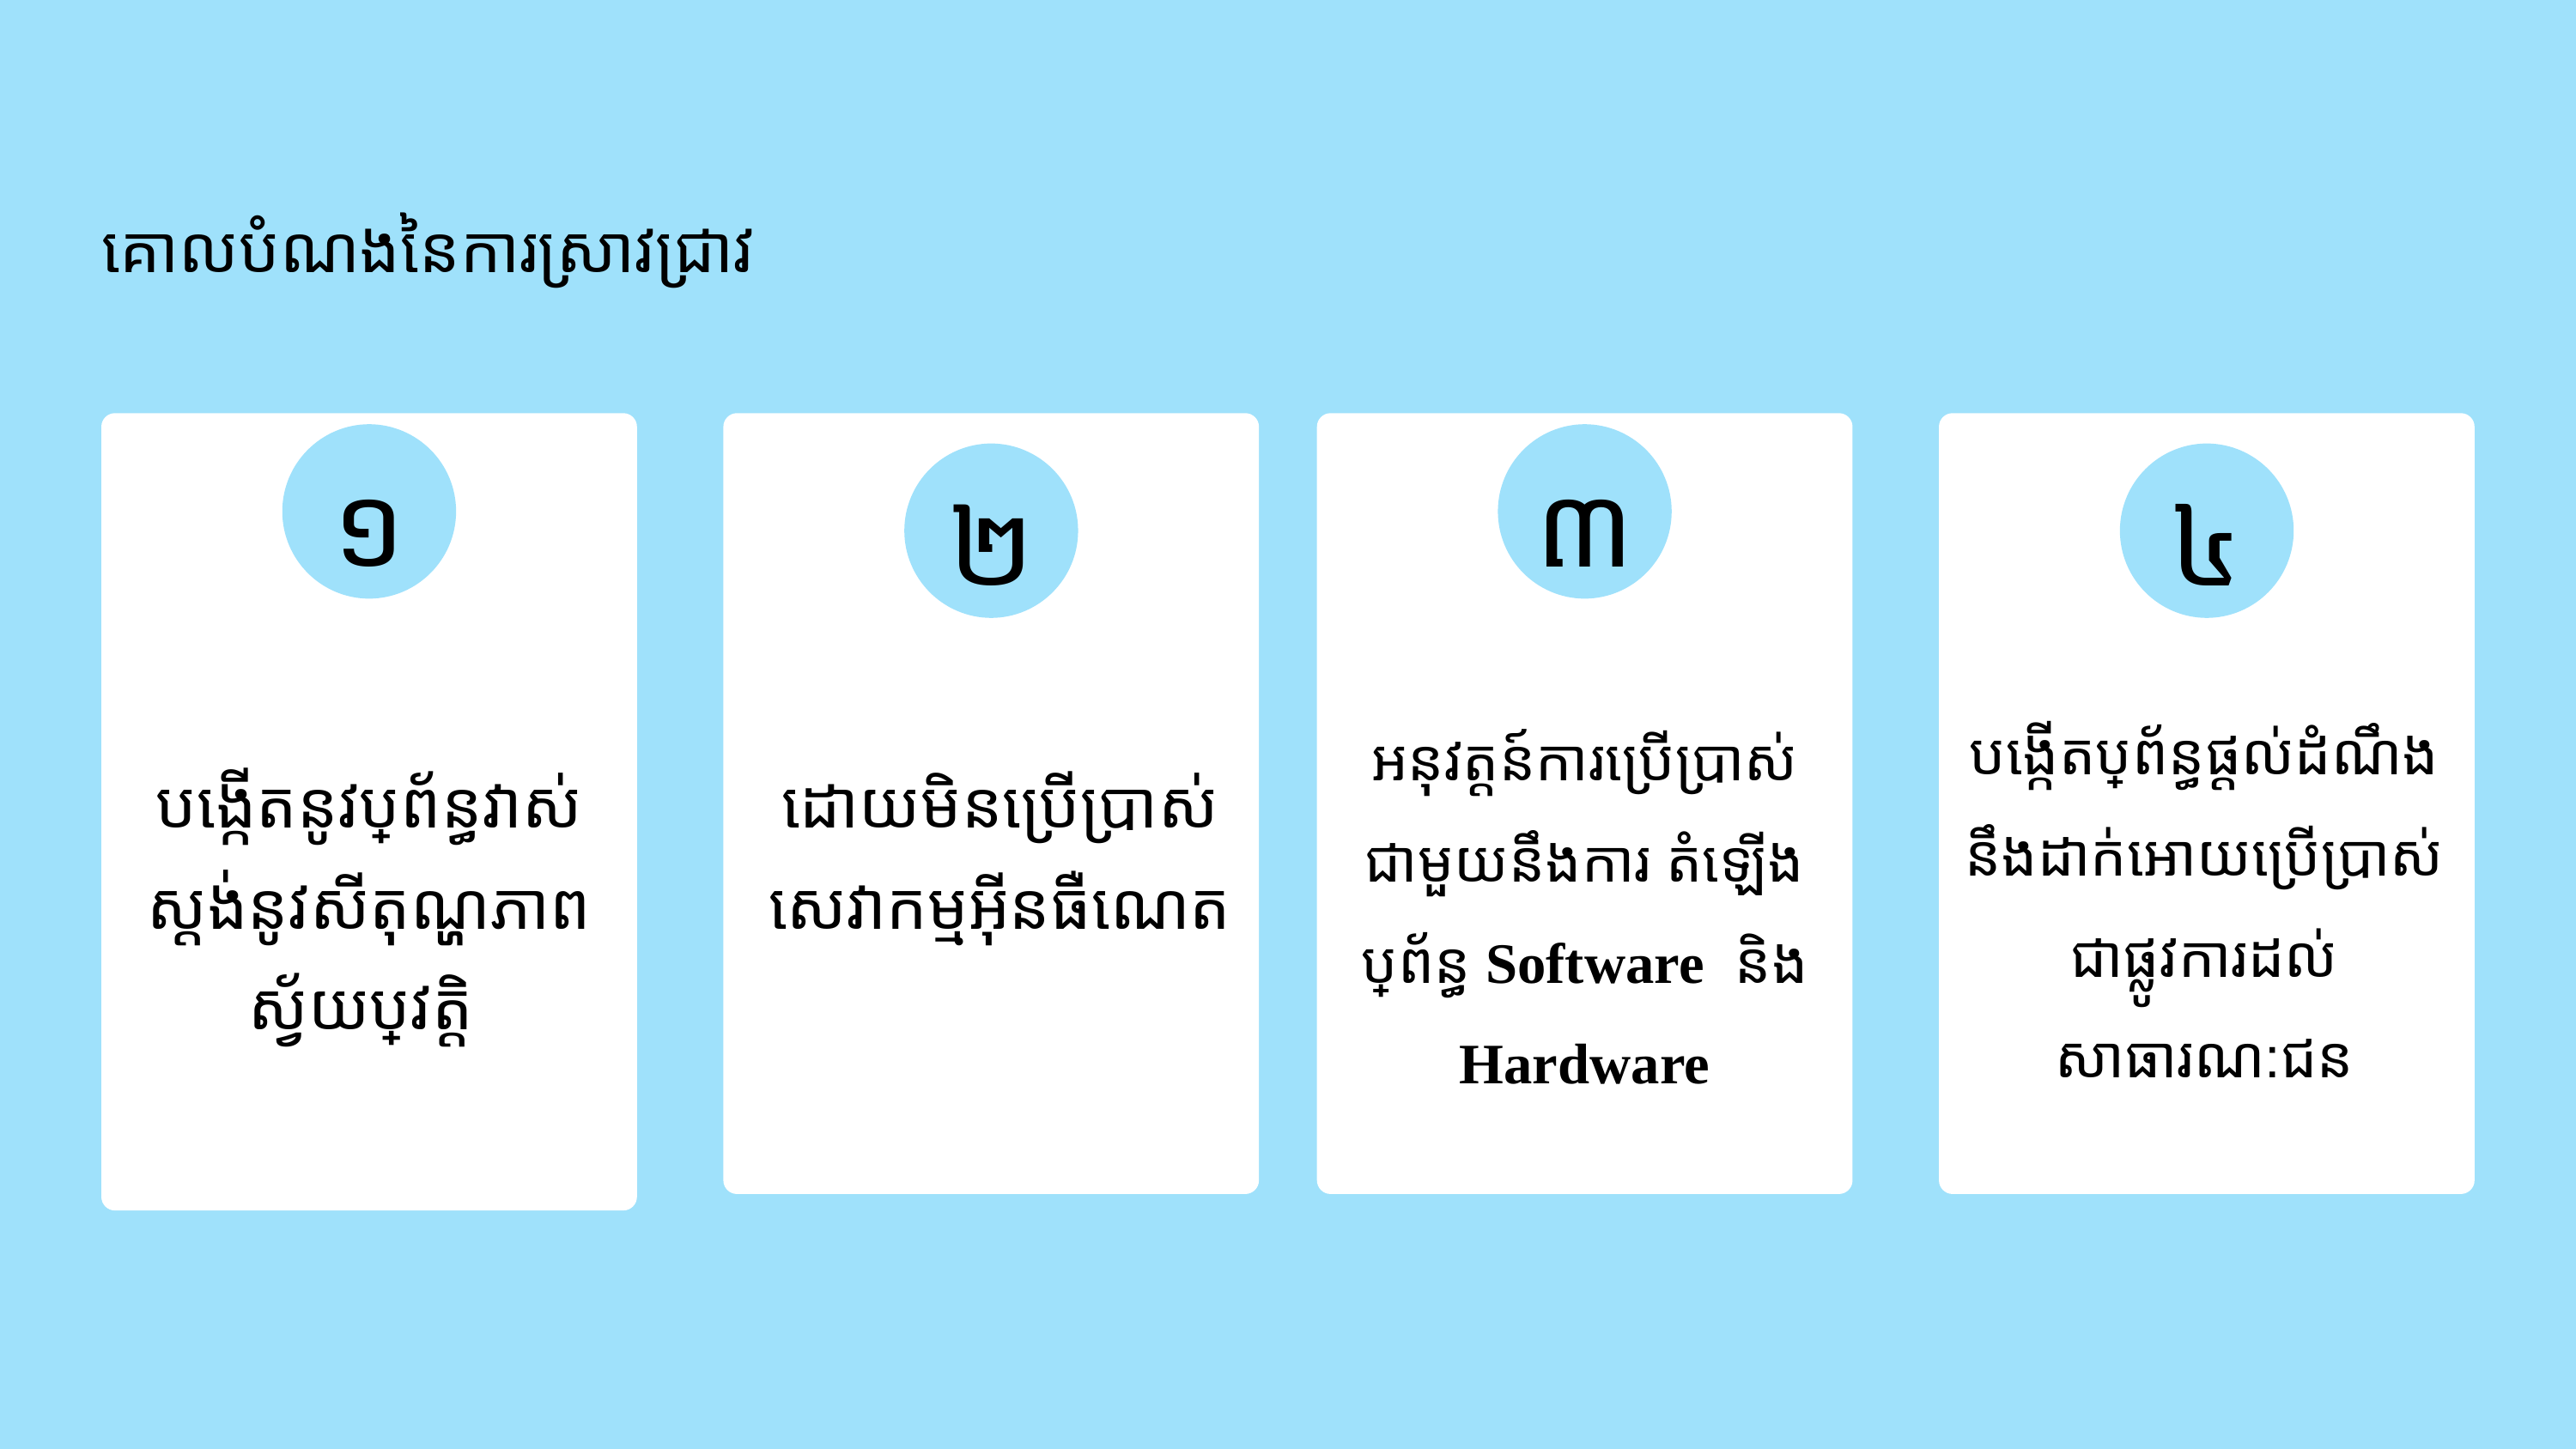

គោលបំណងនៃការស្រាវជ្រាវ
១
៣

២
៤

បង្កើតប្រព័ន្ធផ្តល់ដំណឹង នឹងដាក់អោយប្រើប្រាស់ជាផ្លូវការដល់ សាធារណ:ជន
អនុវត្តន៍ការប្រើប្រាស់ជាមួយនឹងការ តំឡើងប្រព័ន្ធ Software  និង Hardware
បង្កើតនូវប្រព័ន្ធវាស់ស្តង់នូវសីតុណ្ហភាពស្វ័យប្រវត្តិ
ដោយមិនប្រើប្រាស់សេវាកម្មអ៊ីនធឺណេត